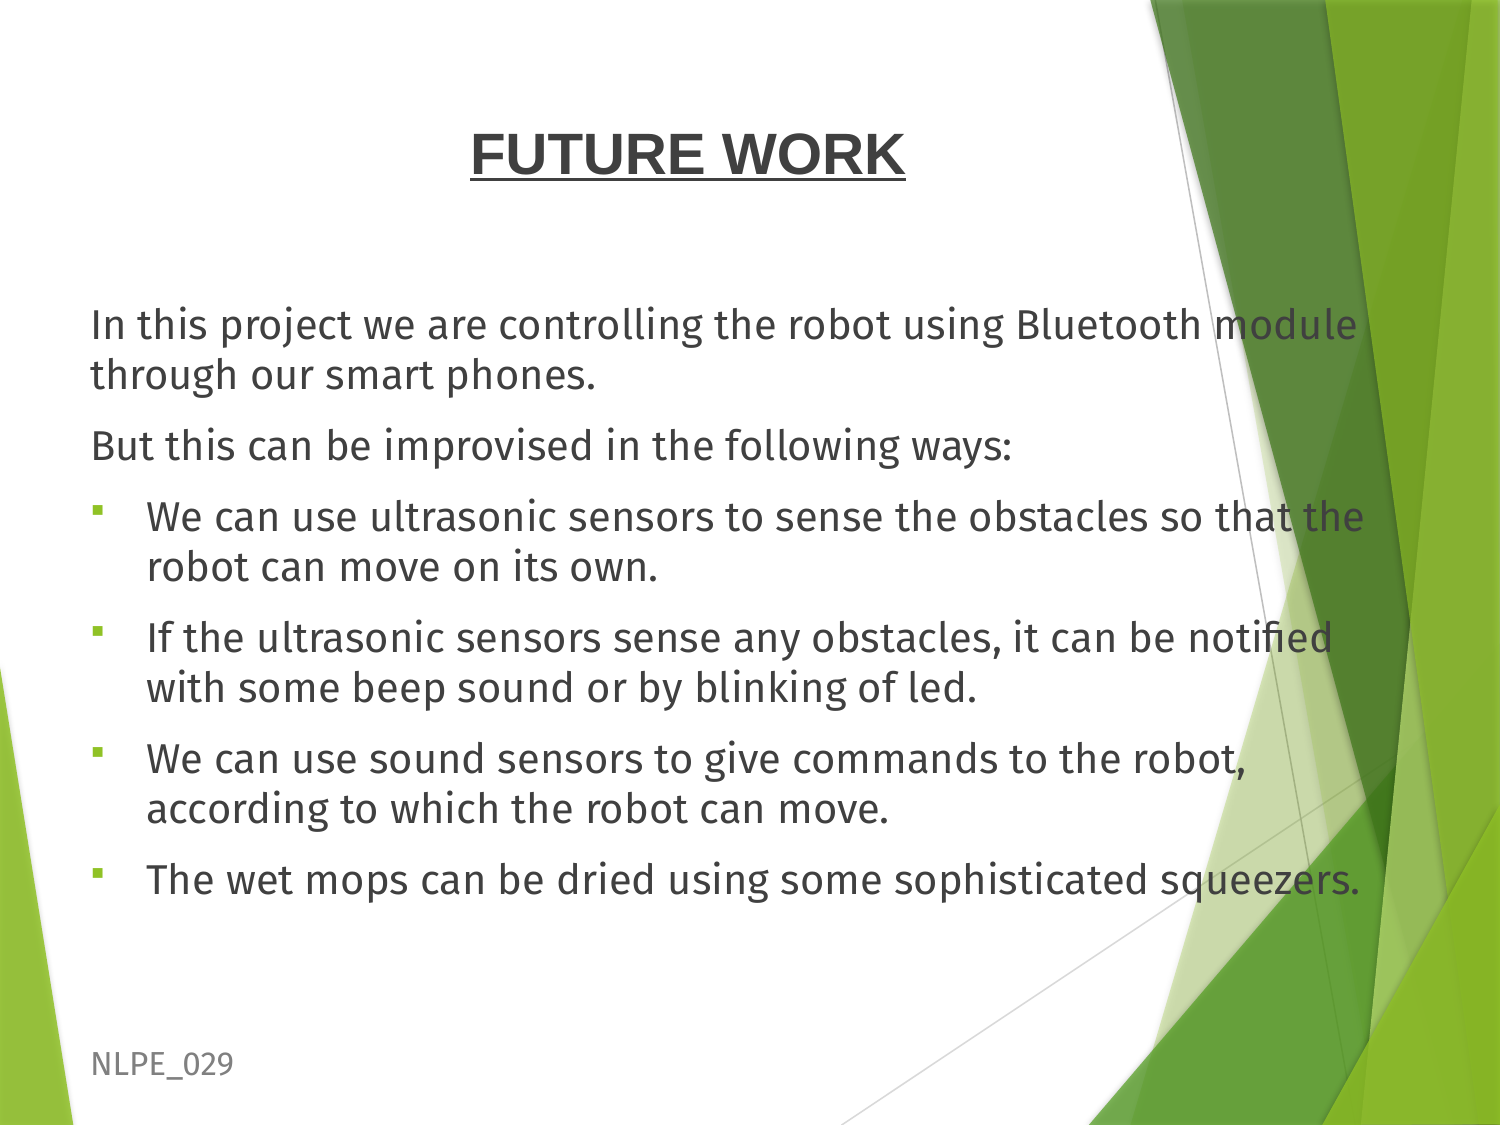

FUTURE WORK

In this project we are controlling the robot using Bluetooth module through our smart phones.
But this can be improvised in the following ways:
We can use ultrasonic sensors to sense the obstacles so that the robot can move on its own.
If the ultrasonic sensors sense any obstacles, it can be notified with some beep sound or by blinking of led.
We can use sound sensors to give commands to the robot, according to which the robot can move.
The wet mops can be dried using some sophisticated squeezers.

# NLPE_029